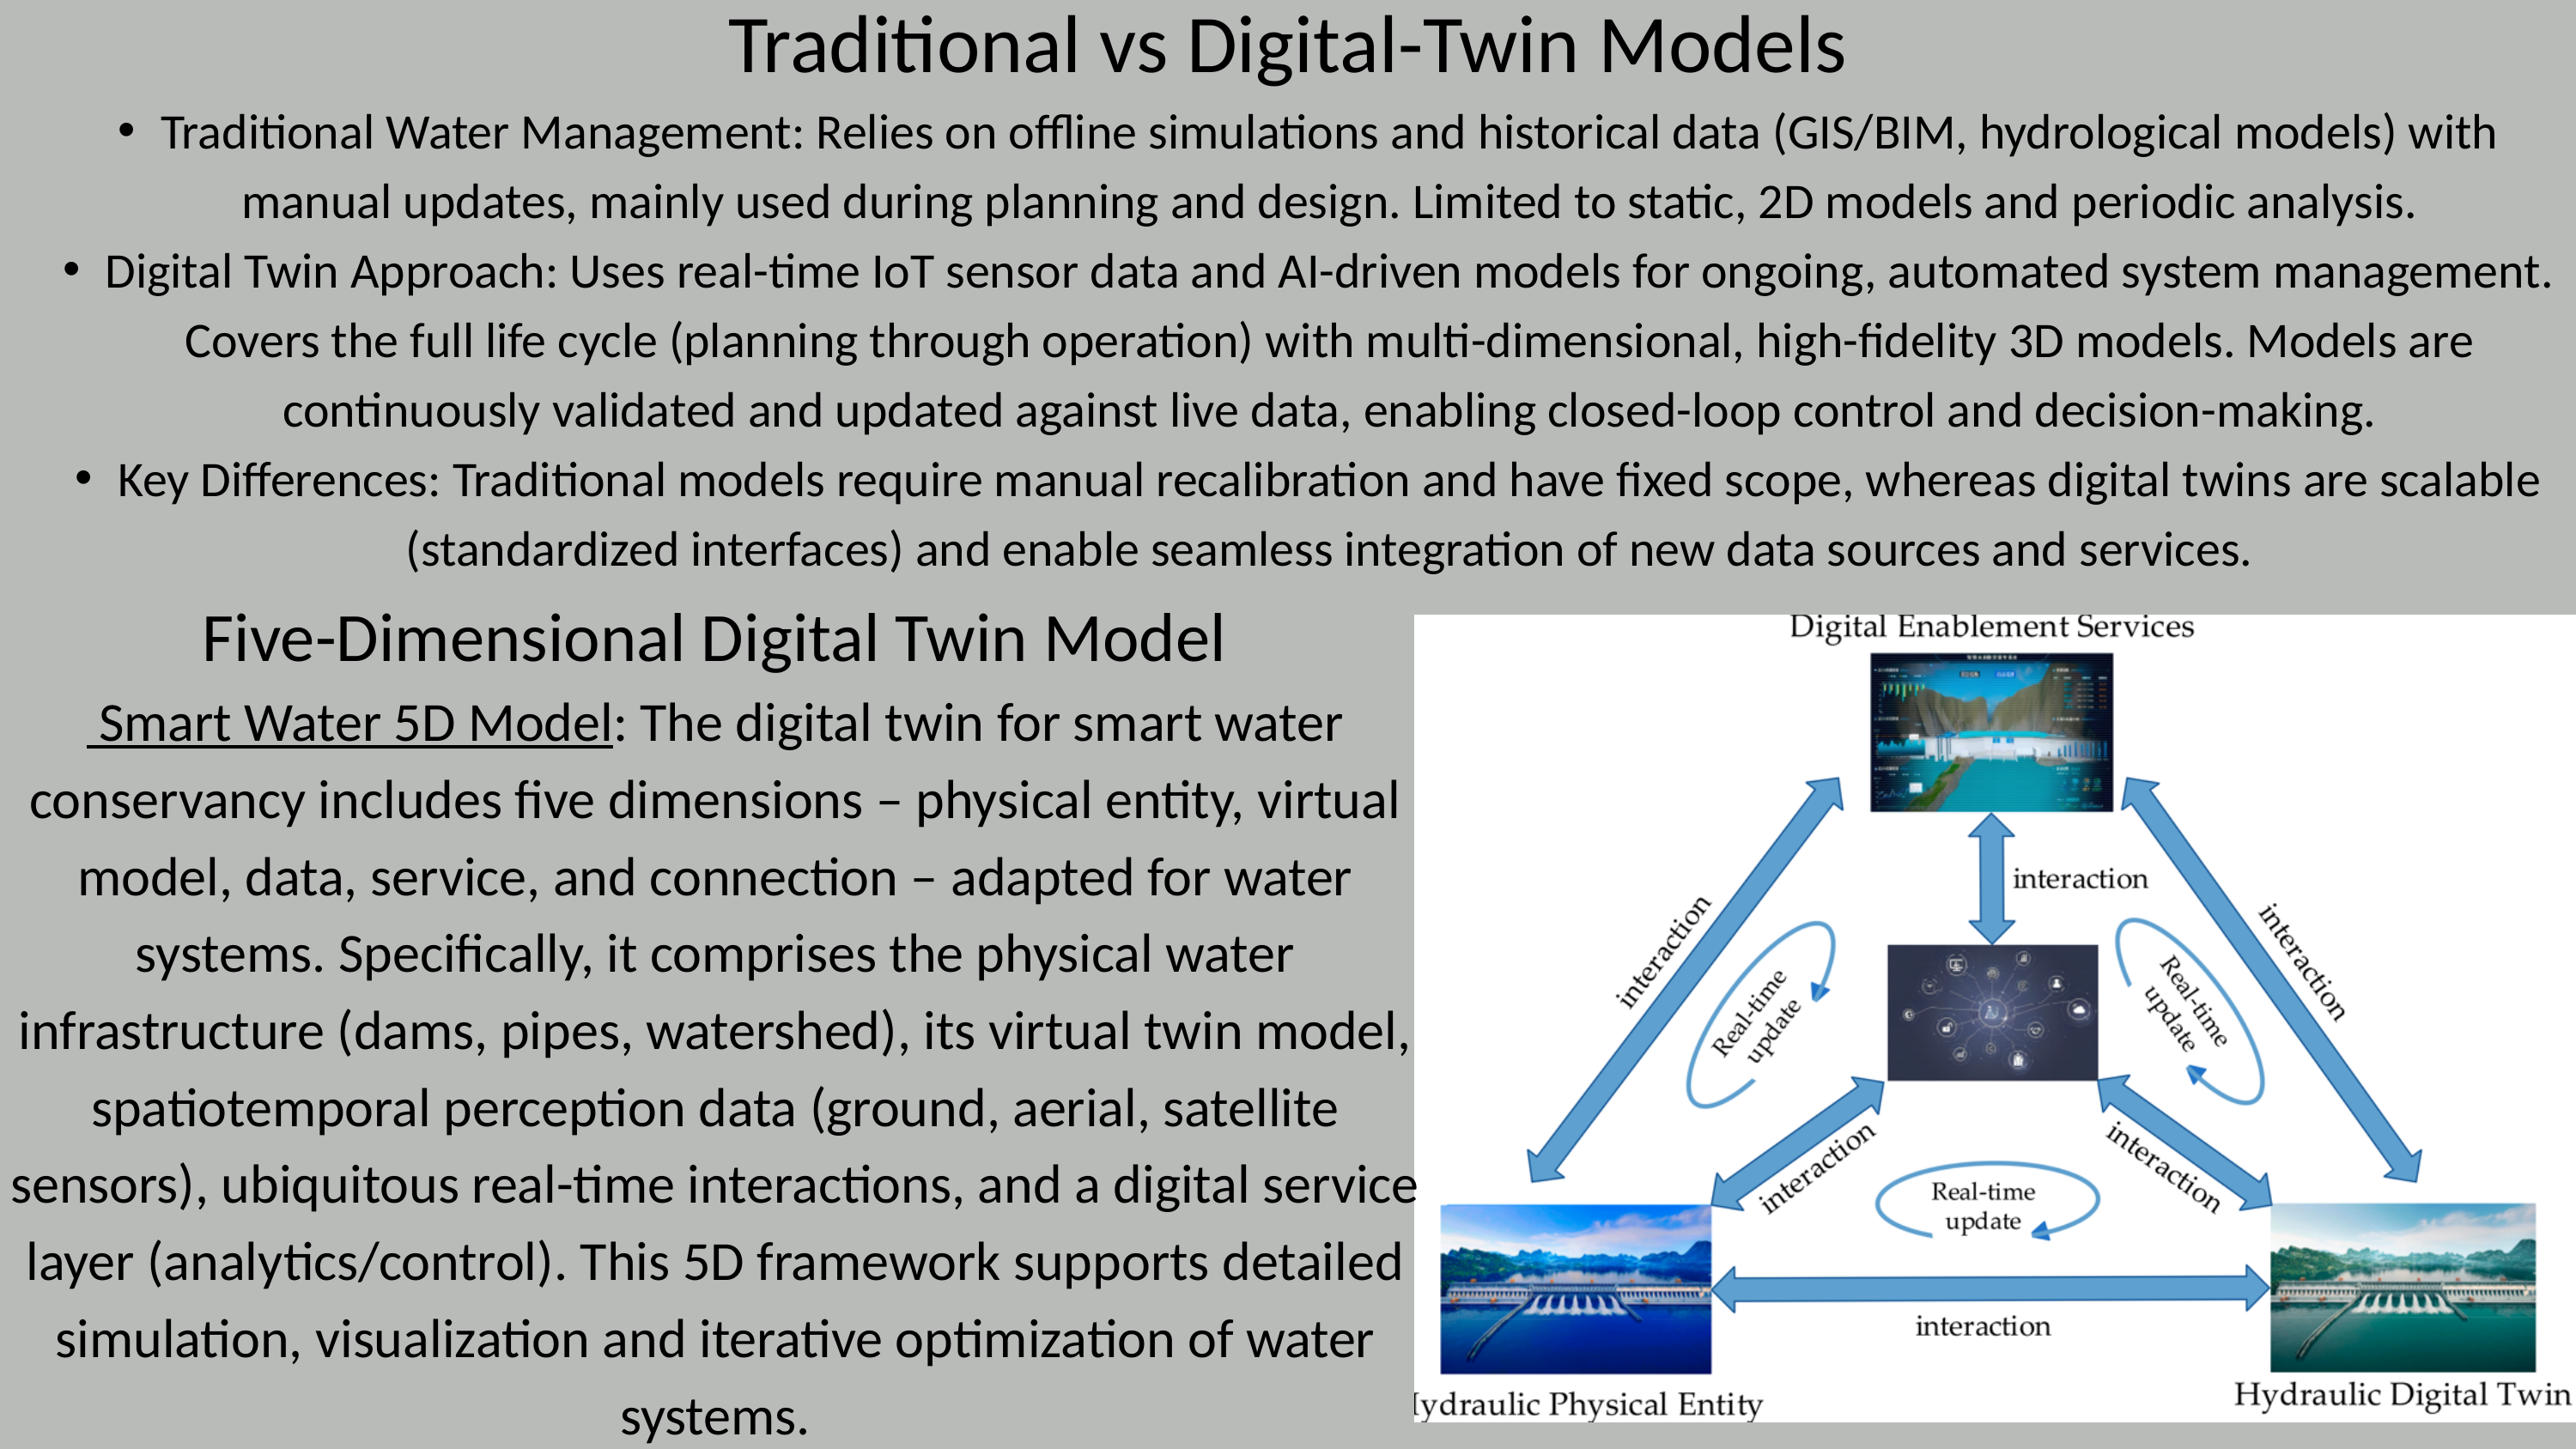

Traditional vs Digital-Twin Models
Traditional Water Management: Relies on offline simulations and historical data (GIS/BIM, hydrological models) with manual updates, mainly used during planning and design. Limited to static, 2D models and periodic analysis.
Digital Twin Approach: Uses real-time IoT sensor data and AI-driven models for ongoing, automated system management. Covers the full life cycle (planning through operation) with multi-dimensional, high-fidelity 3D models. Models are continuously validated and updated against live data, enabling closed-loop control and decision-making.
Key Differences: Traditional models require manual recalibration and have fixed scope, whereas digital twins are scalable (standardized interfaces) and enable seamless integration of new data sources and services.

Five-Dimensional Digital Twin Model
 Smart Water 5D Model: The digital twin for smart water conservancy includes five dimensions – physical entity, virtual model, data, service, and connection – adapted for water systems. Specifically, it comprises the physical water infrastructure (dams, pipes, watershed), its virtual twin model, spatiotemporal perception data (ground, aerial, satellite sensors), ubiquitous real-time interactions, and a digital service layer (analytics/control). This 5D framework supports detailed simulation, visualization and iterative optimization of water systems.